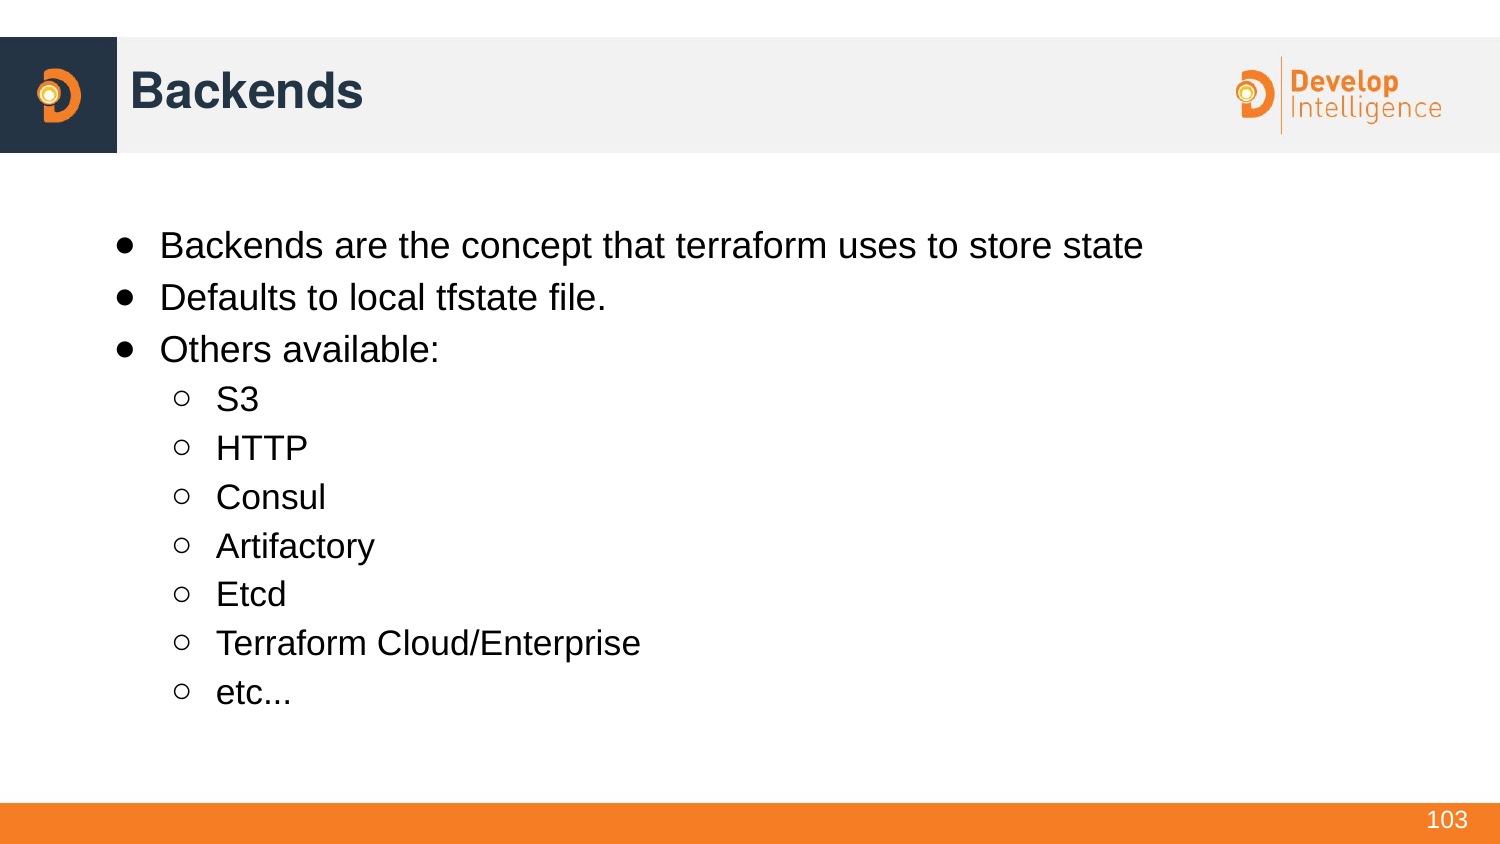

# Backends
Backends are the concept that terraform uses to store state
Defaults to local tfstate file.
Others available:
S3
HTTP
Consul
Artifactory
Etcd
Terraform Cloud/Enterprise
etc...
103